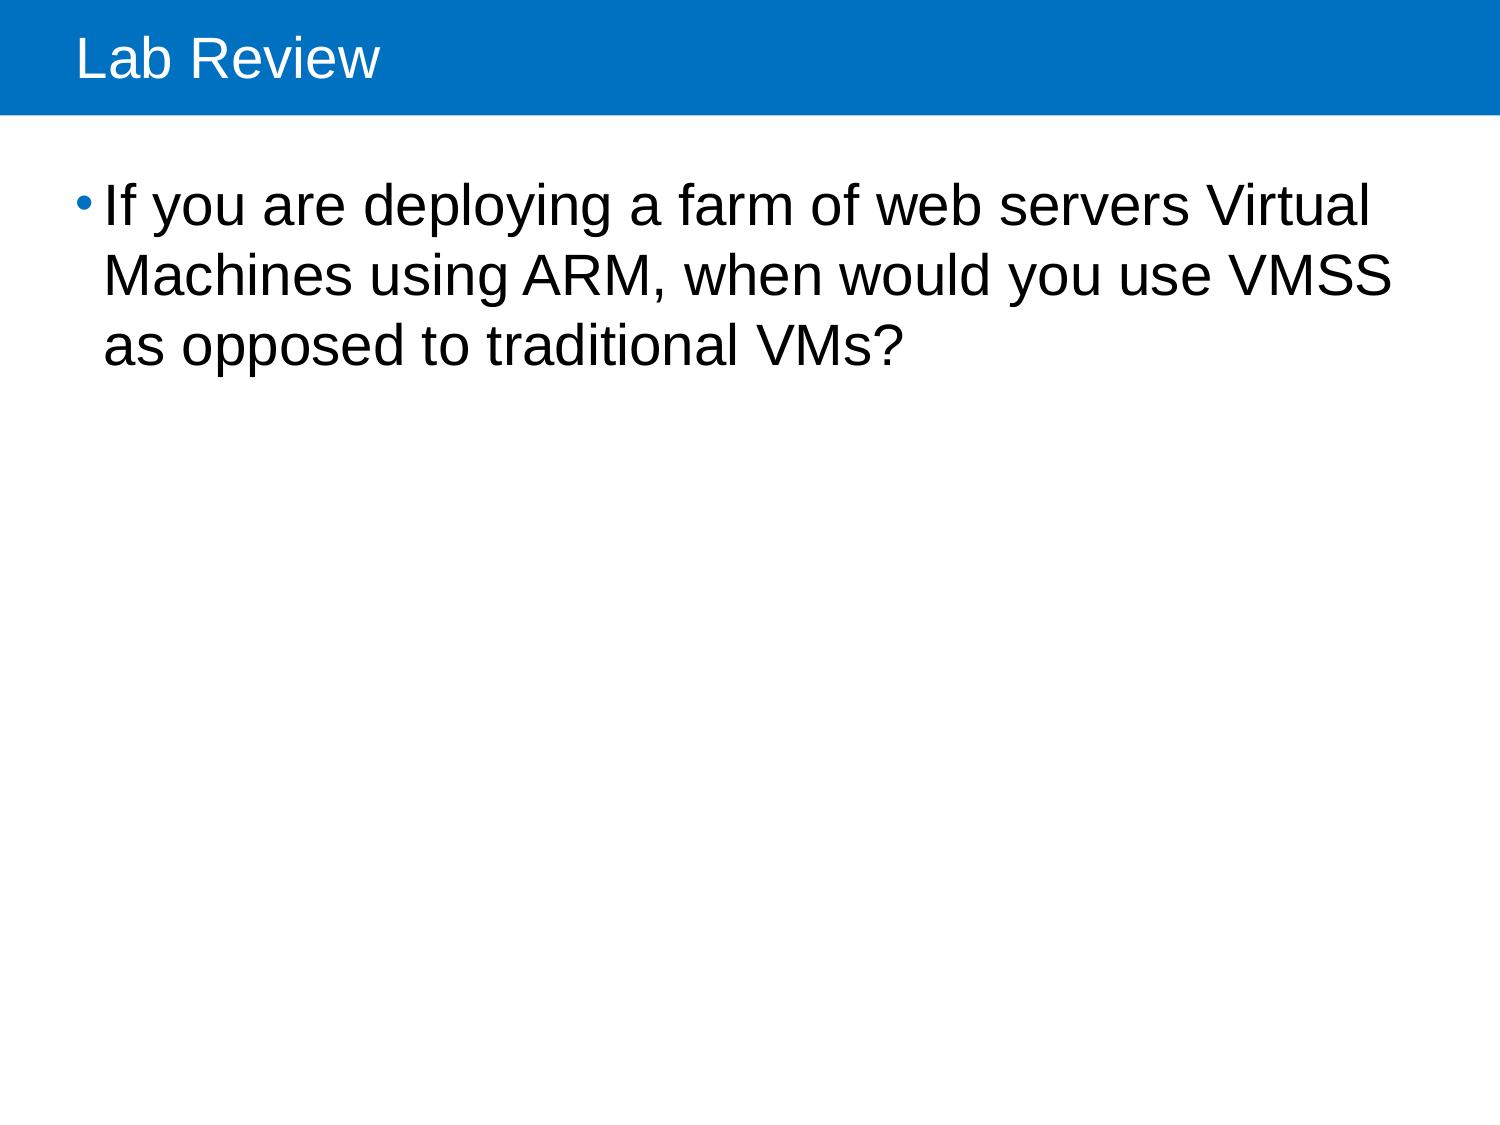

# Lab Review
If you are deploying a farm of web servers Virtual Machines using ARM, when would you use VMSS as opposed to traditional VMs?